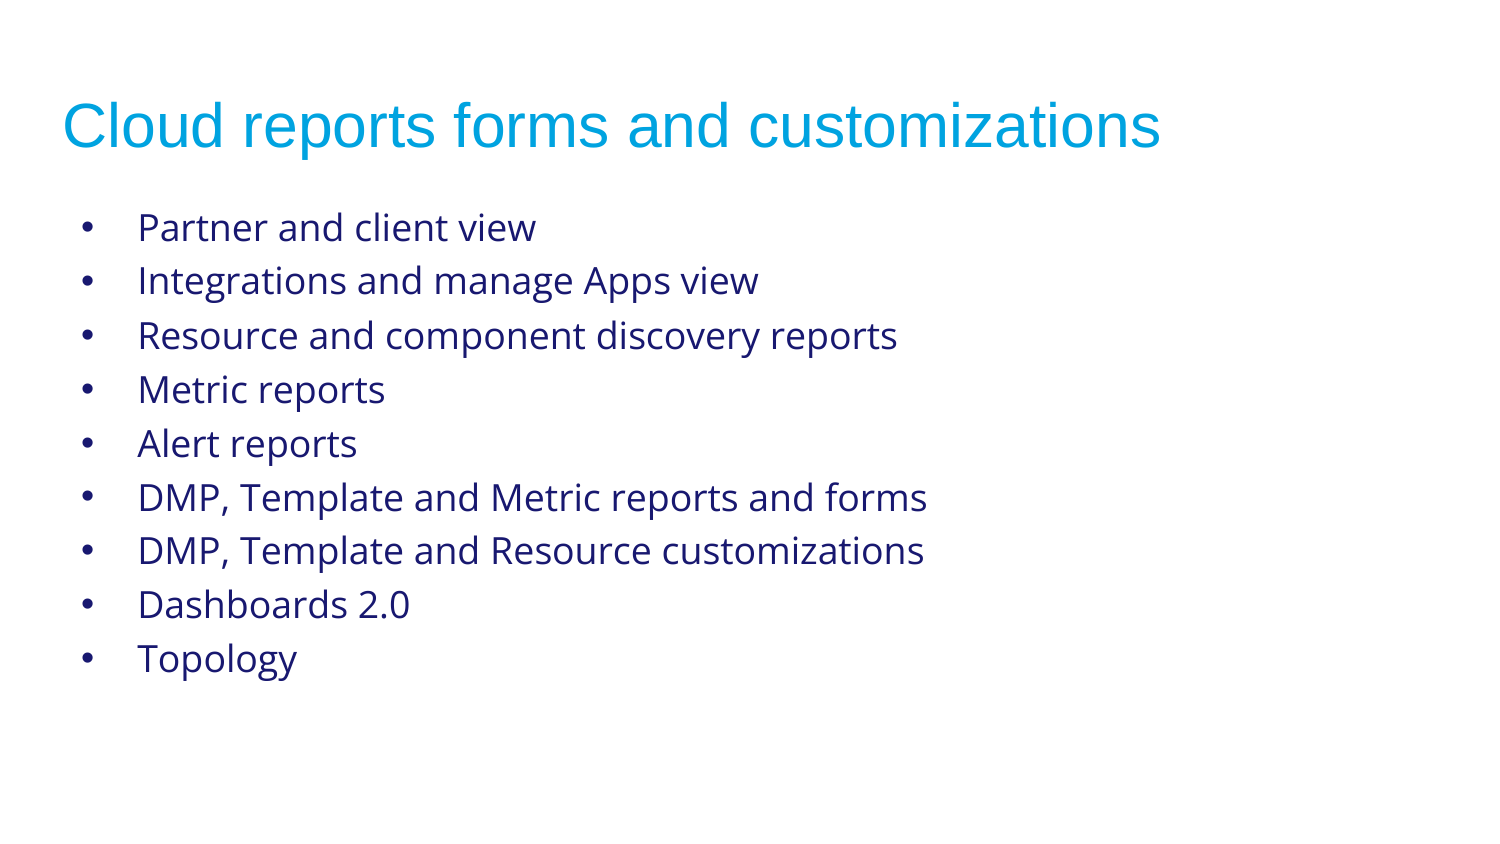

# Cloud reports forms and customizations
Partner and client view
Integrations and manage Apps view
Resource and component discovery reports
Metric reports
Alert reports
DMP, Template and Metric reports and forms
DMP, Template and Resource customizations
Dashboards 2.0
Topology